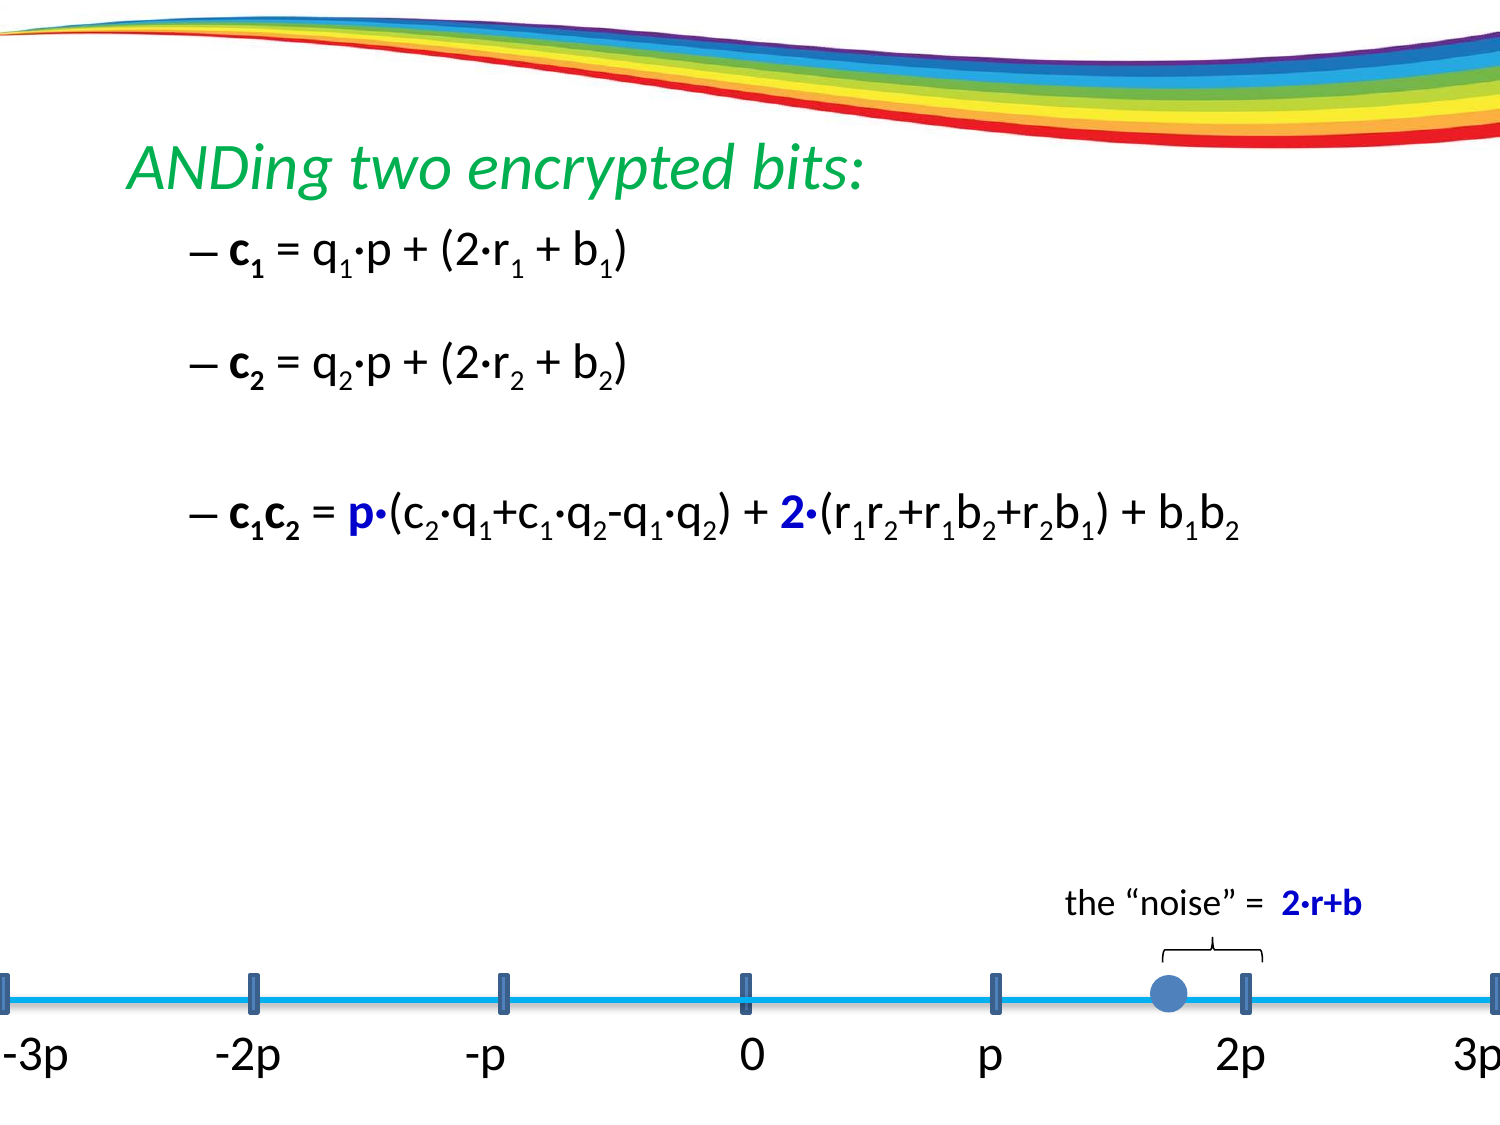

ANDing two encrypted bits:
 c1 = q1·p + (2·r1 + b1)
 c2 = q2·p + (2·r2 + b2)
 c1c2 = p·(c2·q1+c1·q2-q1·q2) + 2·(r1r2+r1b2+r2b1) + b1b2
the “noise” =  2·r+b

-3p
-2p
-p
0
p
2p
3p